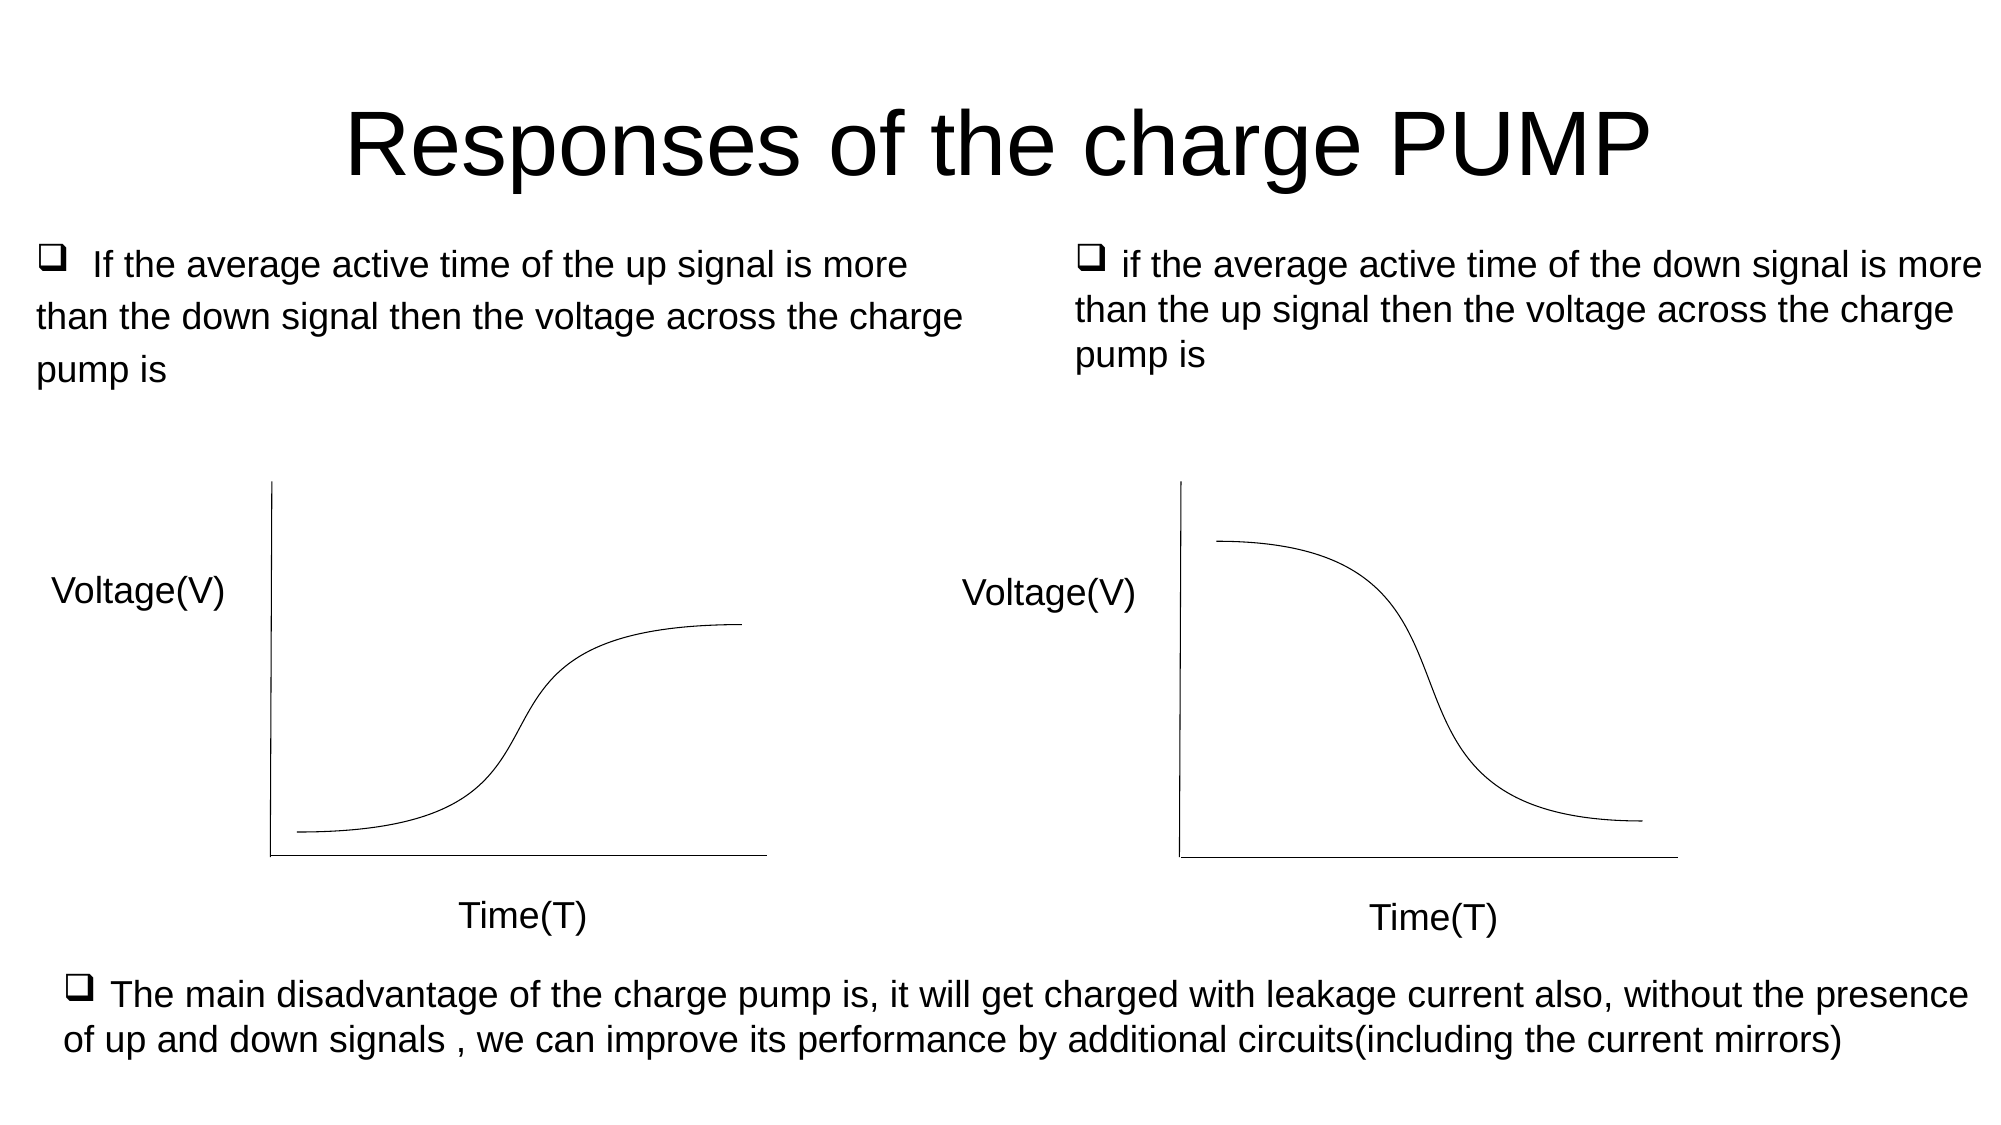

# Responses of the charge PUMP
If the average active time of the up signal is more
than the down signal then the voltage across the charge
pump is
if the average active time of the down signal is more
than the up signal then the voltage across the charge
pump is
Voltage(V)
Voltage(V)
Time(T)
Time(T)
The main disadvantage of the charge pump is, it will get charged with leakage current also, without the presence
of up and down signals , we can improve its performance by additional circuits(including the current mirrors)